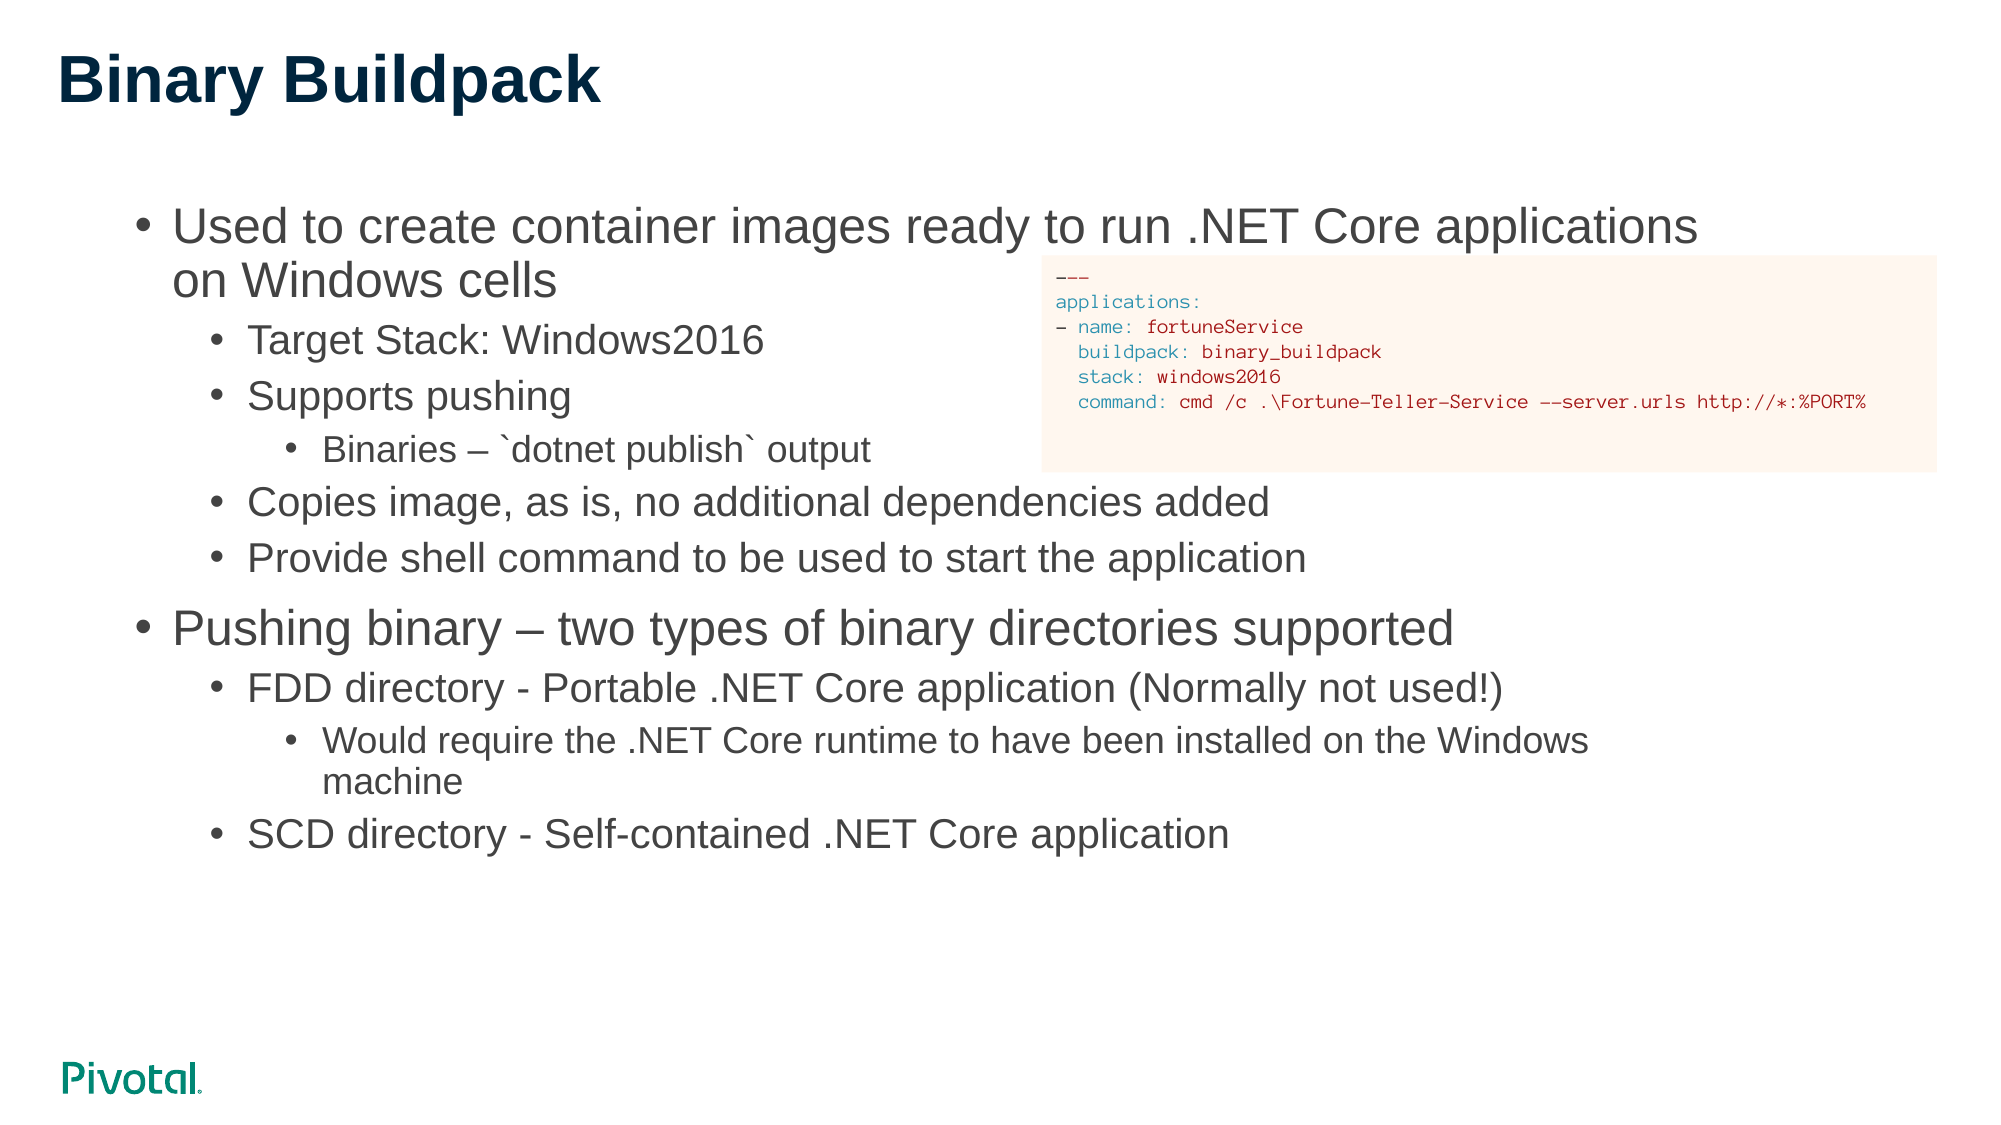

# Binary Buildpack
Used to create container images ready to run .NET Core applications on Windows cells
Target Stack: Windows2016
Supports pushing
Binaries – `dotnet publish` output
Copies image, as is, no additional dependencies added
Provide shell command to be used to start the application
Pushing binary – two types of binary directories supported
FDD directory - Portable .NET Core application (Normally not used!)
Would require the .NET Core runtime to have been installed on the Windows machine
SCD directory - Self-contained .NET Core application
---
applications:
- name: fortuneService
  buildpack: binary_buildpack
  stack: windows2016
  command: cmd /c .\Fortune-Teller-Service --server.urls http://*:%PORT%